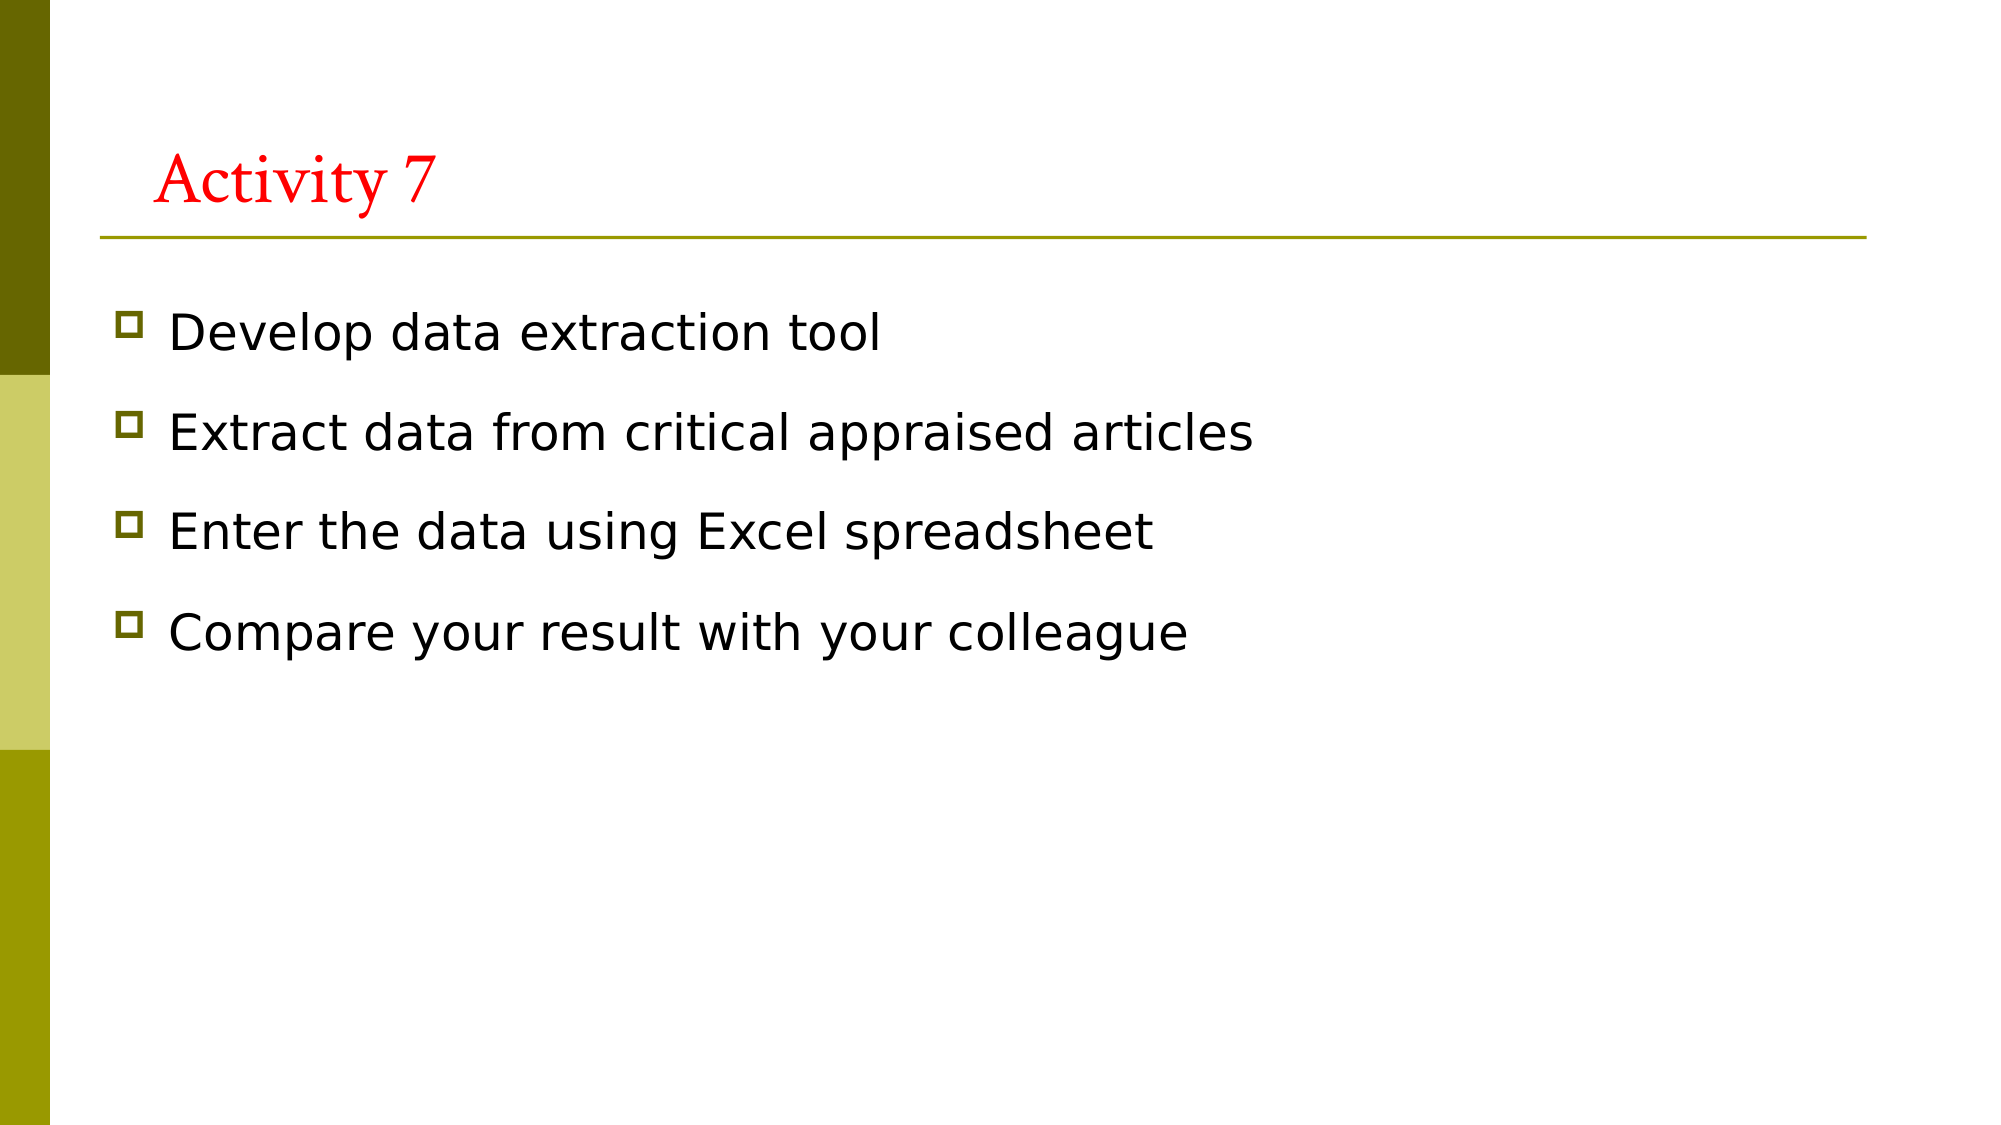

# Activity 7
Develop data extraction tool
Extract data from critical appraised articles
Enter the data using Excel spreadsheet
Compare your result with your colleague